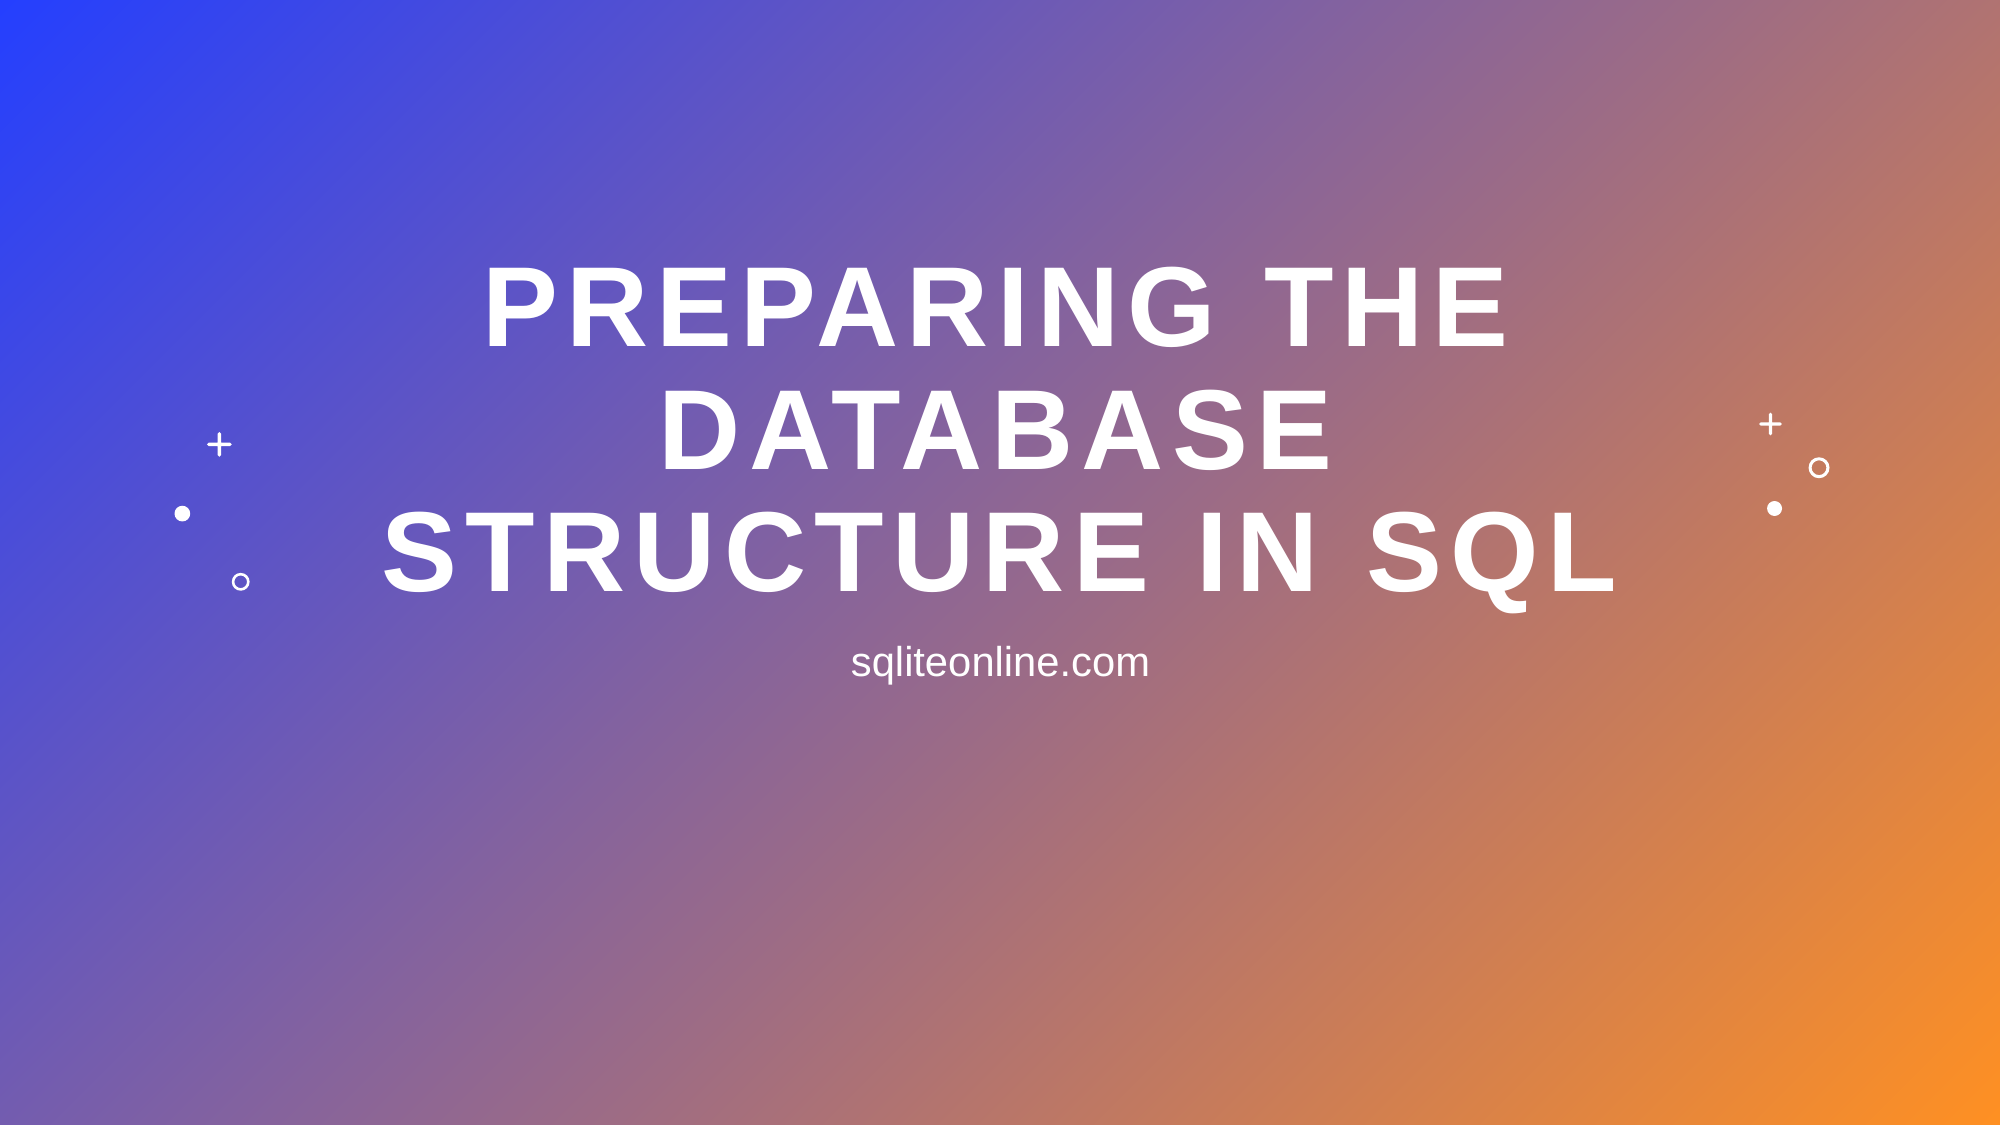

# PREPARING THE DATABASE STRUCTURE IN SQL
sqliteonline.com